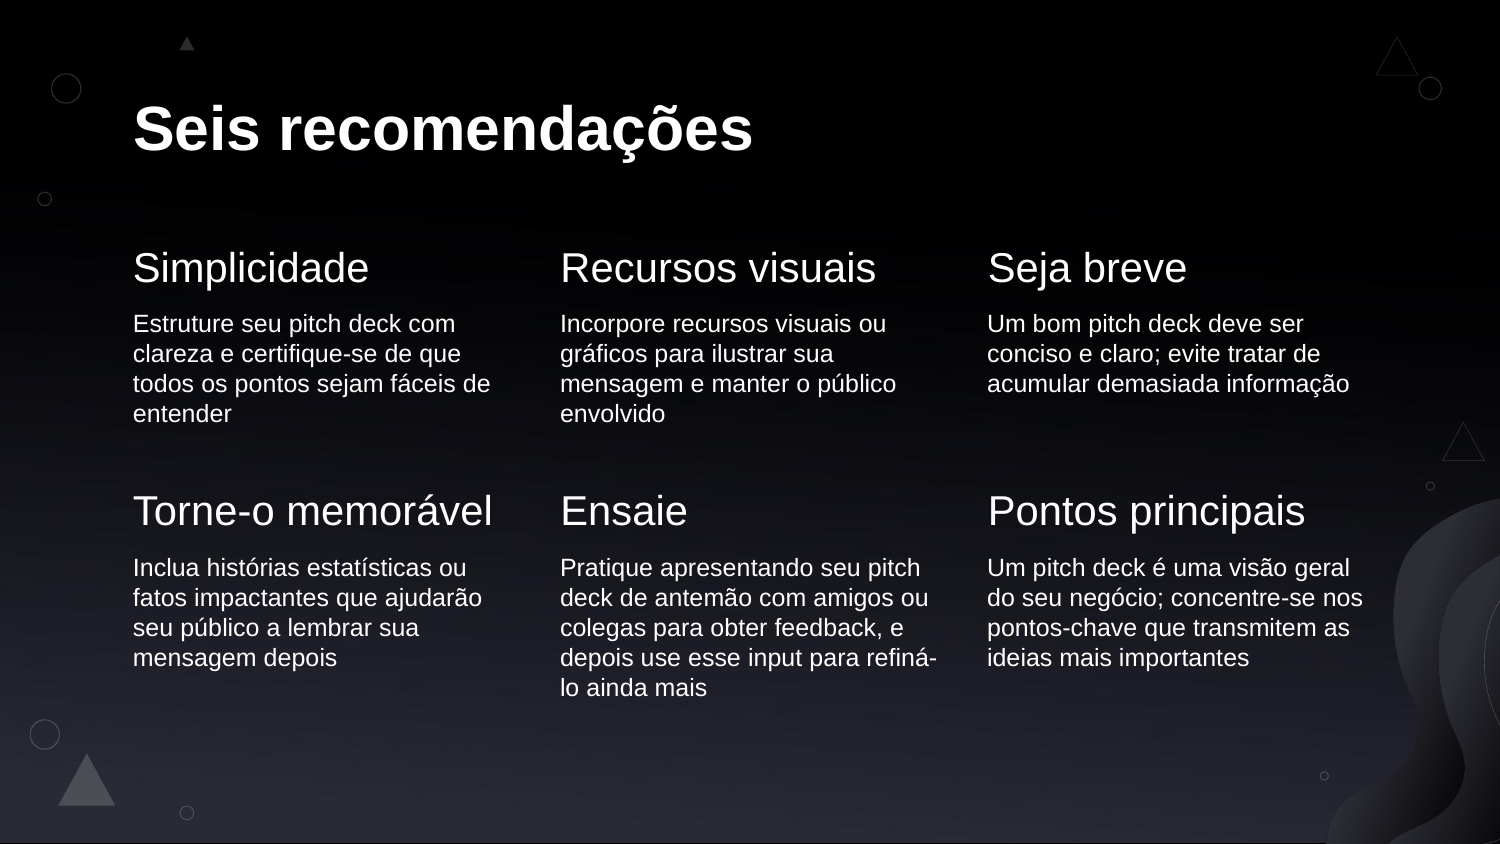

# Seis recomendações
Simplicidade
Recursos visuais
Seja breve
Estruture seu pitch deck com clareza e certifique-se de que todos os pontos sejam fáceis de entender
Incorpore recursos visuais ou gráficos para ilustrar sua mensagem e manter o público envolvido
Um bom pitch deck deve ser conciso e claro; evite tratar de acumular demasiada informação
Ensaie
Pontos principais
Torne-o memorável
Pratique apresentando seu pitch deck de antemão com amigos ou colegas para obter feedback, e depois use esse input para refiná-lo ainda mais
Um pitch deck é uma visão geral do seu negócio; concentre-se nos pontos-chave que transmitem as ideias mais importantes
Inclua histórias estatísticas ou fatos impactantes que ajudarão seu público a lembrar sua mensagem depois